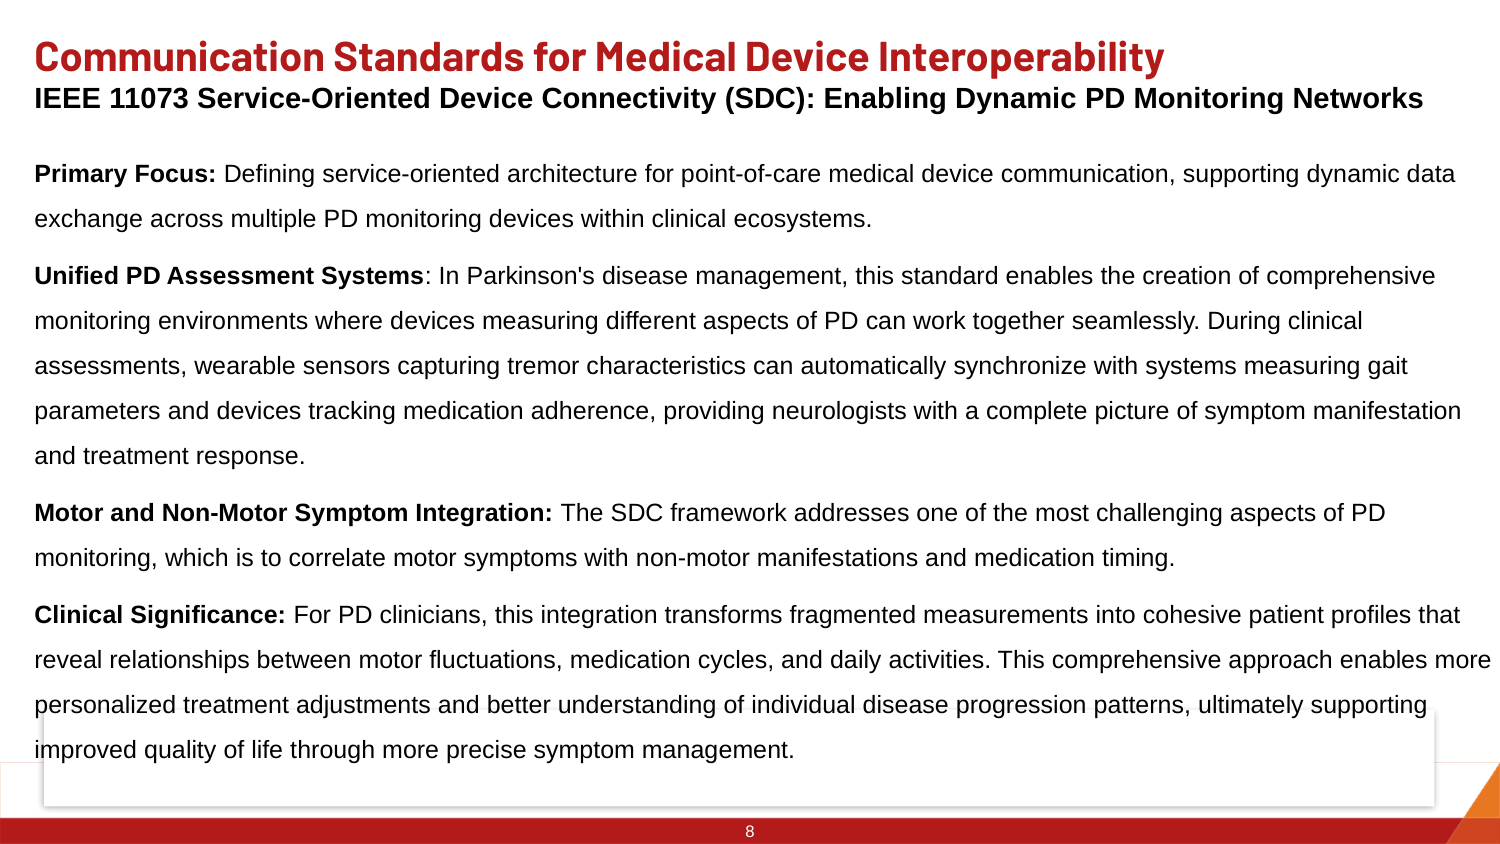

# Communication Standards for Medical Device Interoperability IEEE 11073 Service-Oriented Device Connectivity (SDC): Enabling Dynamic PD Monitoring Networks
Primary Focus: Defining service-oriented architecture for point-of-care medical device communication, supporting dynamic data exchange across multiple PD monitoring devices within clinical ecosystems.
Unified PD Assessment Systems: In Parkinson's disease management, this standard enables the creation of comprehensive monitoring environments where devices measuring different aspects of PD can work together seamlessly. During clinical assessments, wearable sensors capturing tremor characteristics can automatically synchronize with systems measuring gait parameters and devices tracking medication adherence, providing neurologists with a complete picture of symptom manifestation and treatment response.
Motor and Non-Motor Symptom Integration: The SDC framework addresses one of the most challenging aspects of PD monitoring, which is to correlate motor symptoms with non-motor manifestations and medication timing.
Clinical Significance: For PD clinicians, this integration transforms fragmented measurements into cohesive patient profiles that reveal relationships between motor fluctuations, medication cycles, and daily activities. This comprehensive approach enables more personalized treatment adjustments and better understanding of individual disease progression patterns, ultimately supporting improved quality of life through more precise symptom management.